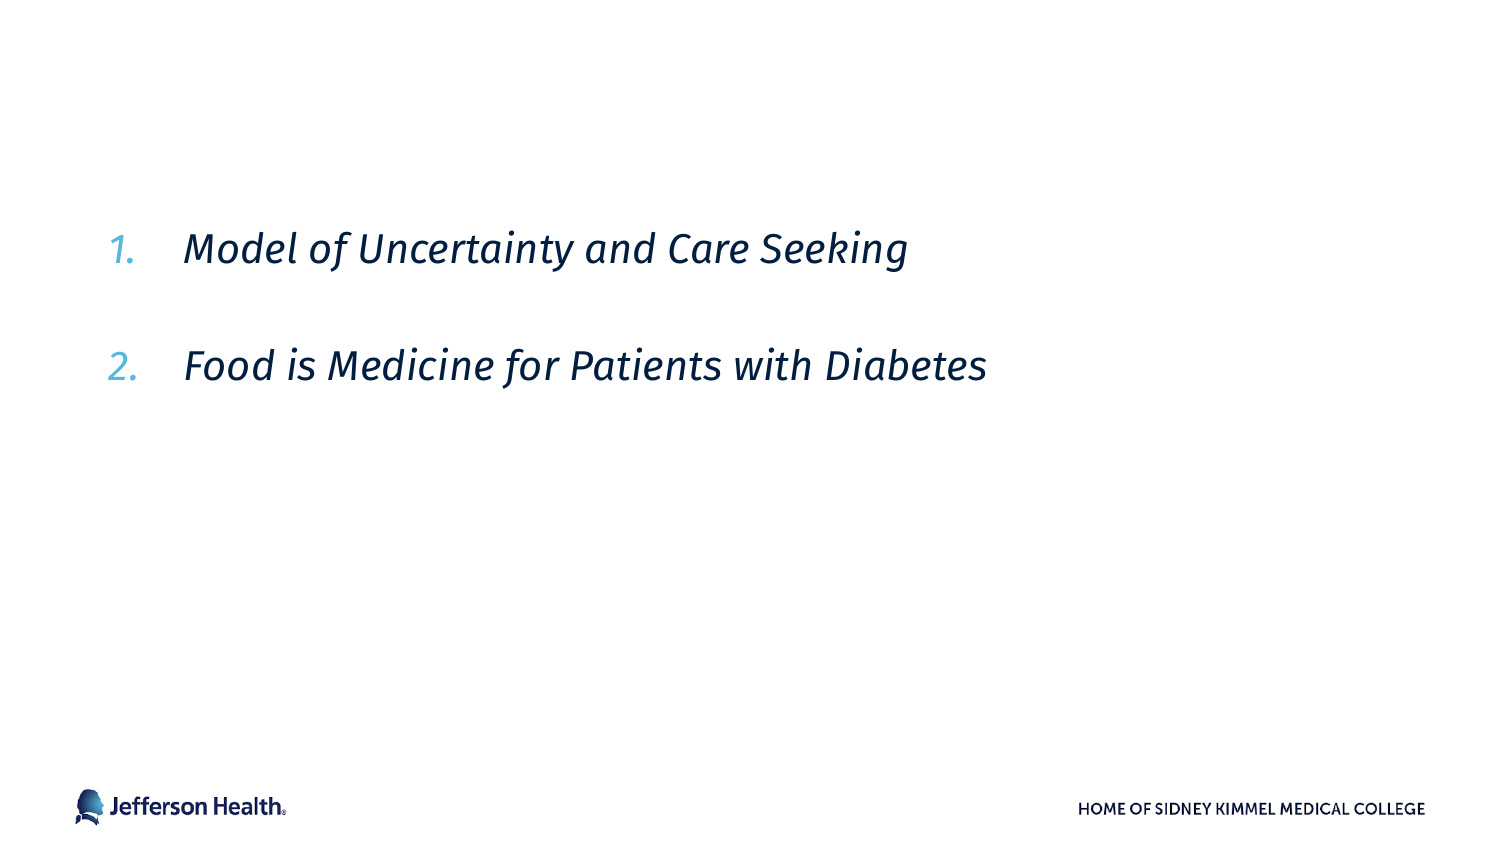

Model of Uncertainty and Care Seeking

Food is Medicine for Patients with Diabetes